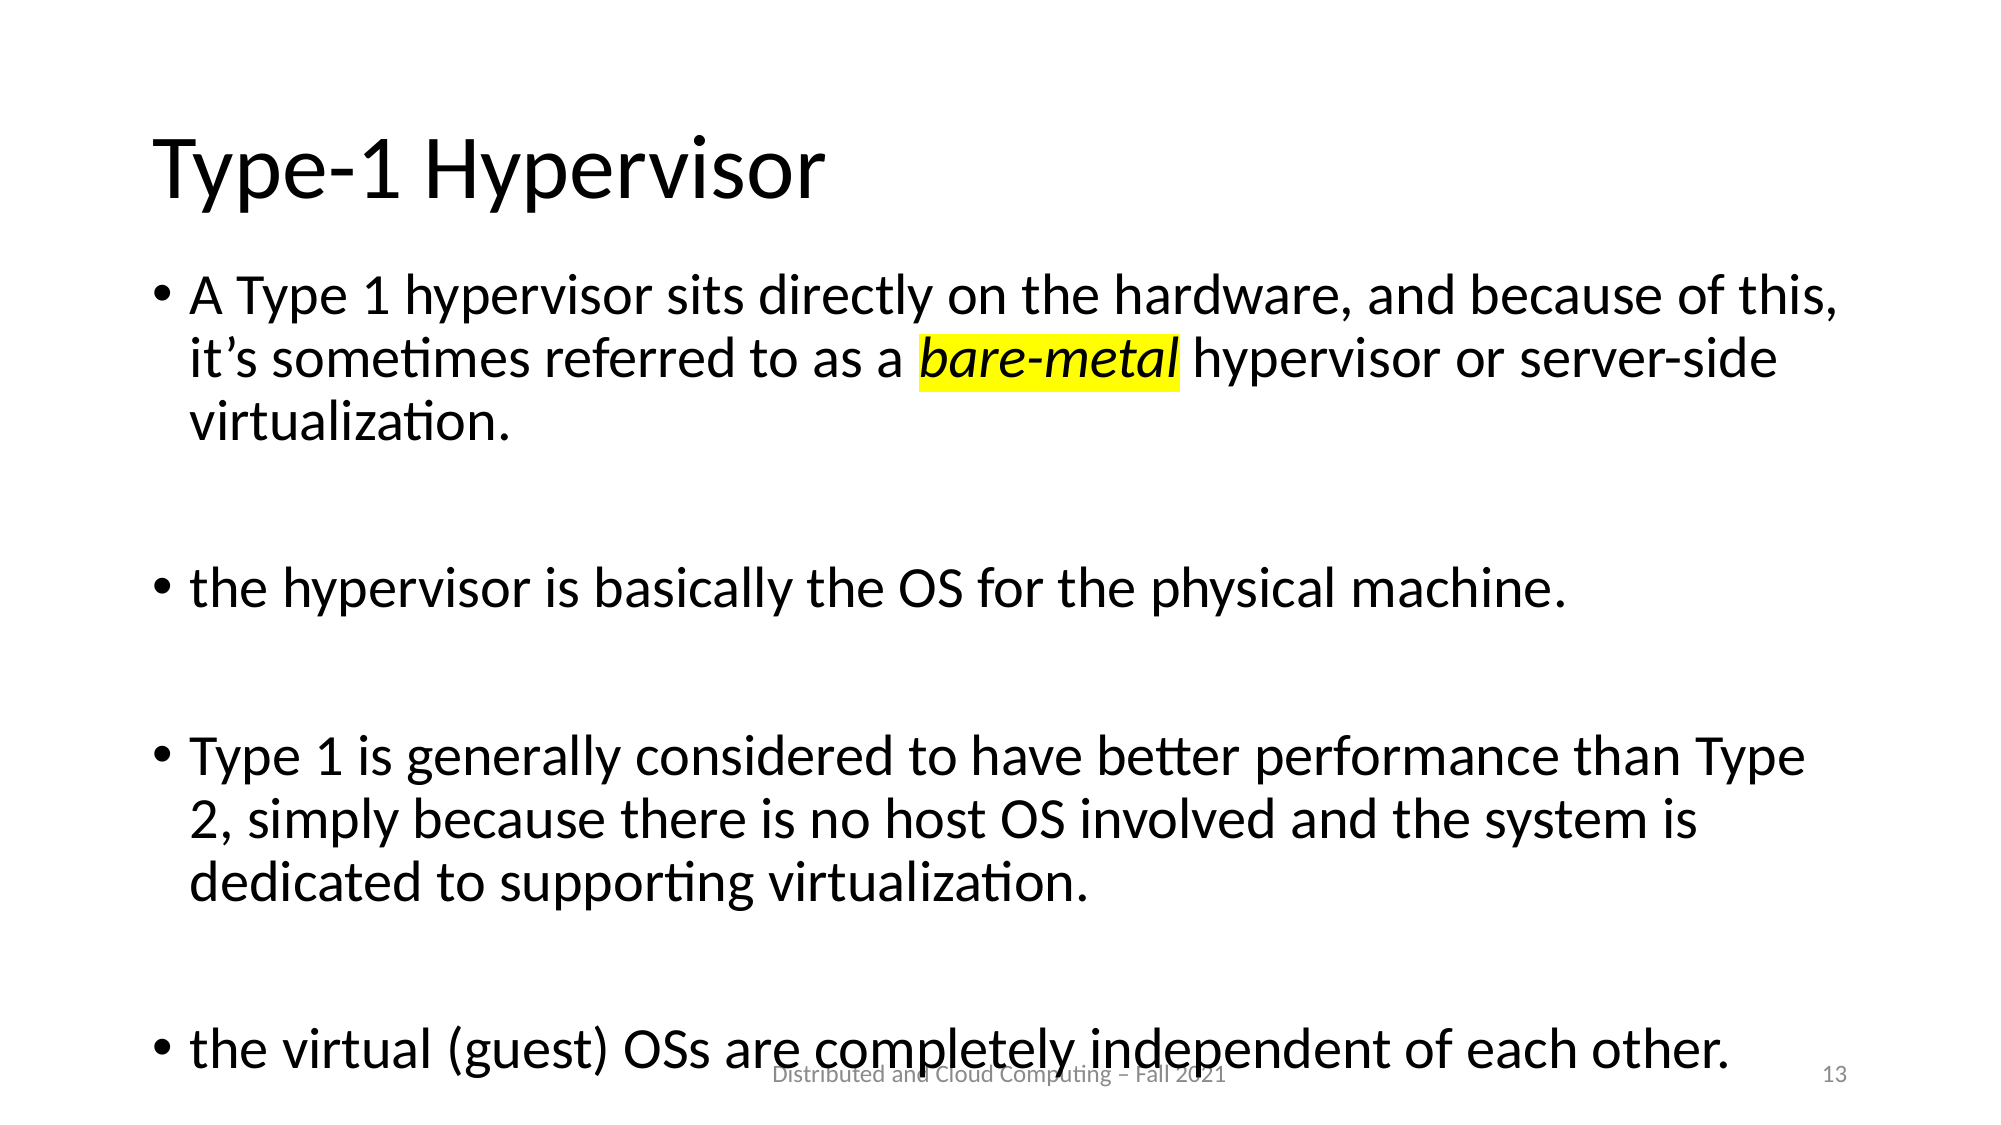

# Type-1 Hypervisor
A Type 1 hypervisor sits directly on the hardware, and because of this, it’s sometimes referred to as a bare-metal hypervisor or server-side virtualization.

the hypervisor is basically the OS for the physical machine.

Type 1 is generally considered to have better performance than Type 2, simply because there is no host OS involved and the system is dedicated to supporting virtualization.

the virtual (guest) OSs are completely independent of each other.

Distributed and Cloud Computing – Fall 2021
13